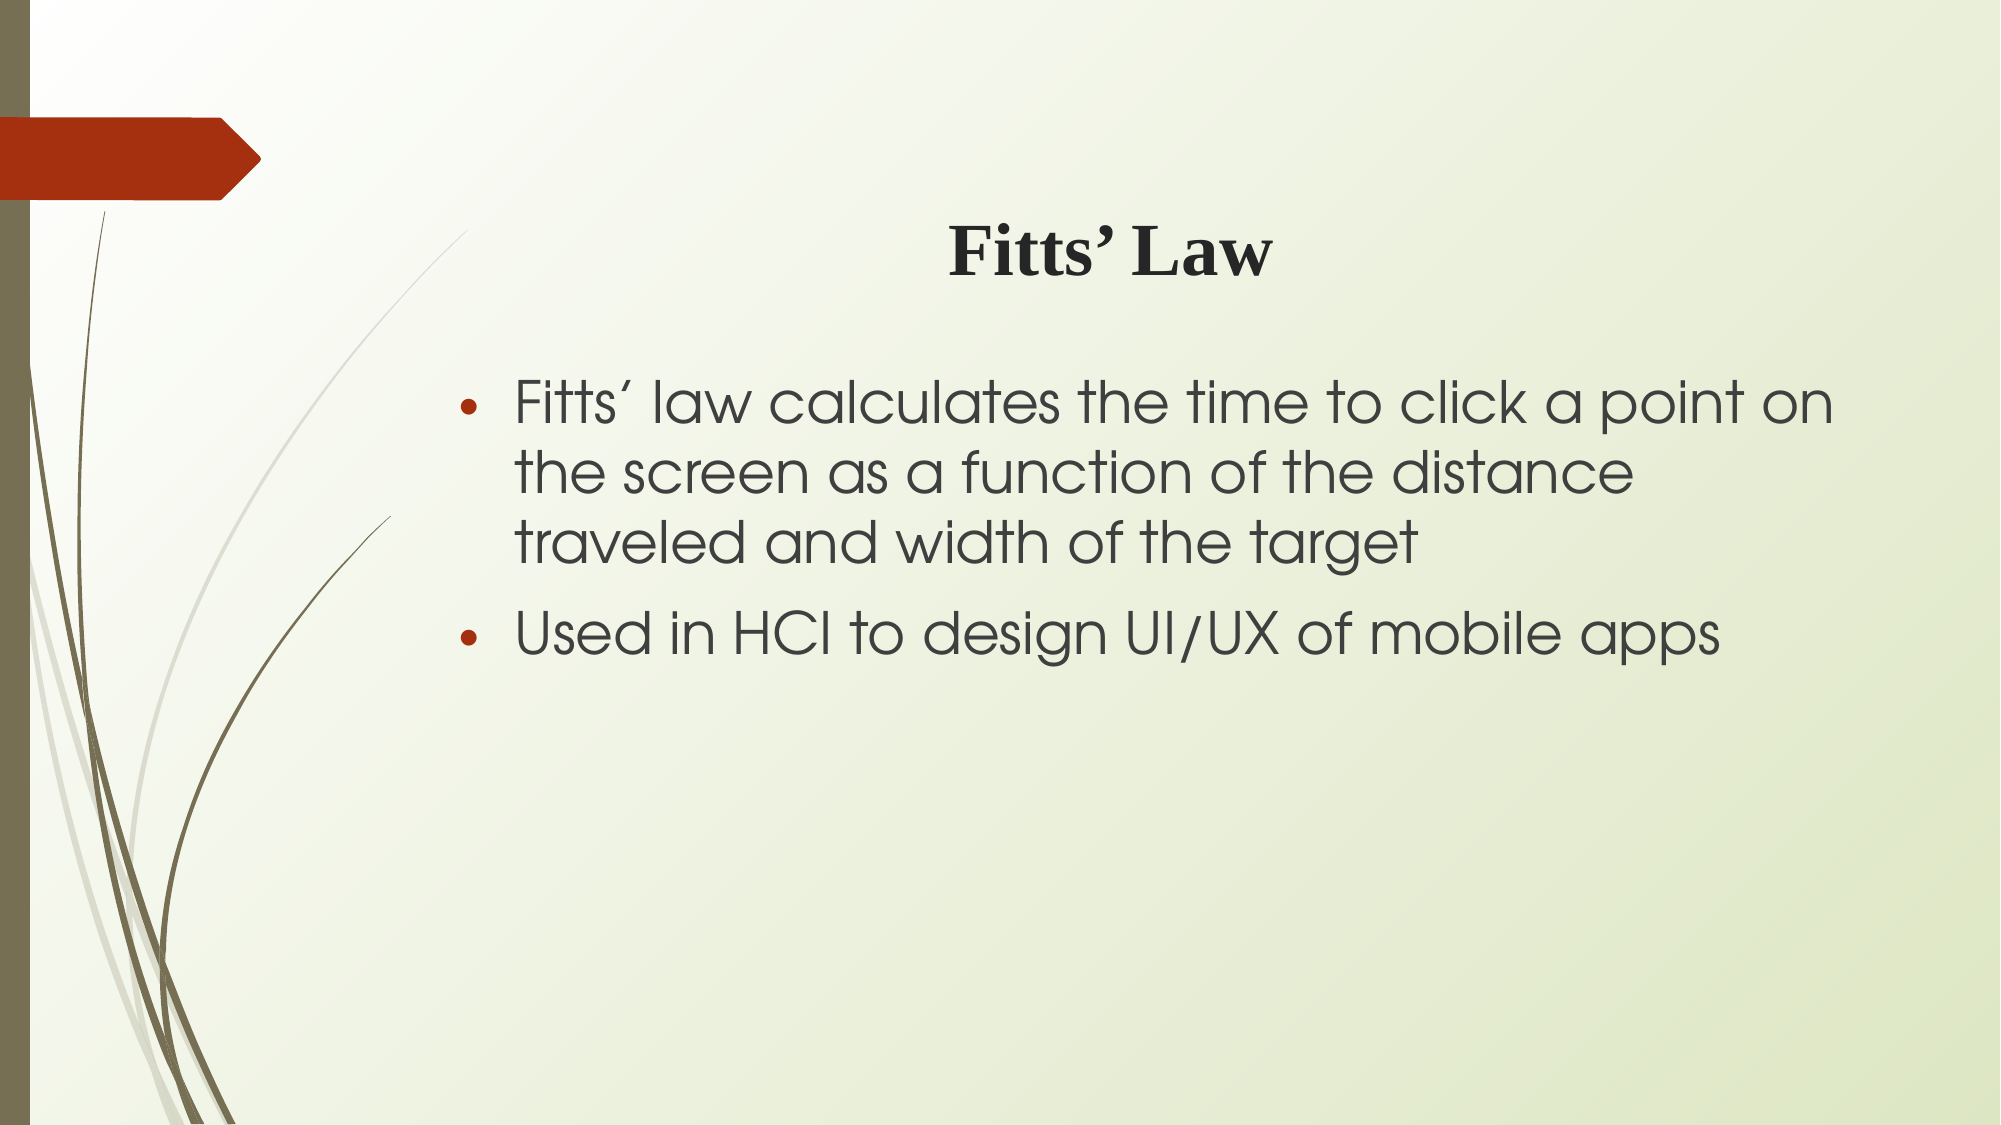

# Fitts’ Law
Fitts’ law calculates the time to click a point on the screen as a function of the distance traveled and width of the target
Used in HCI to design UI/UX of mobile apps